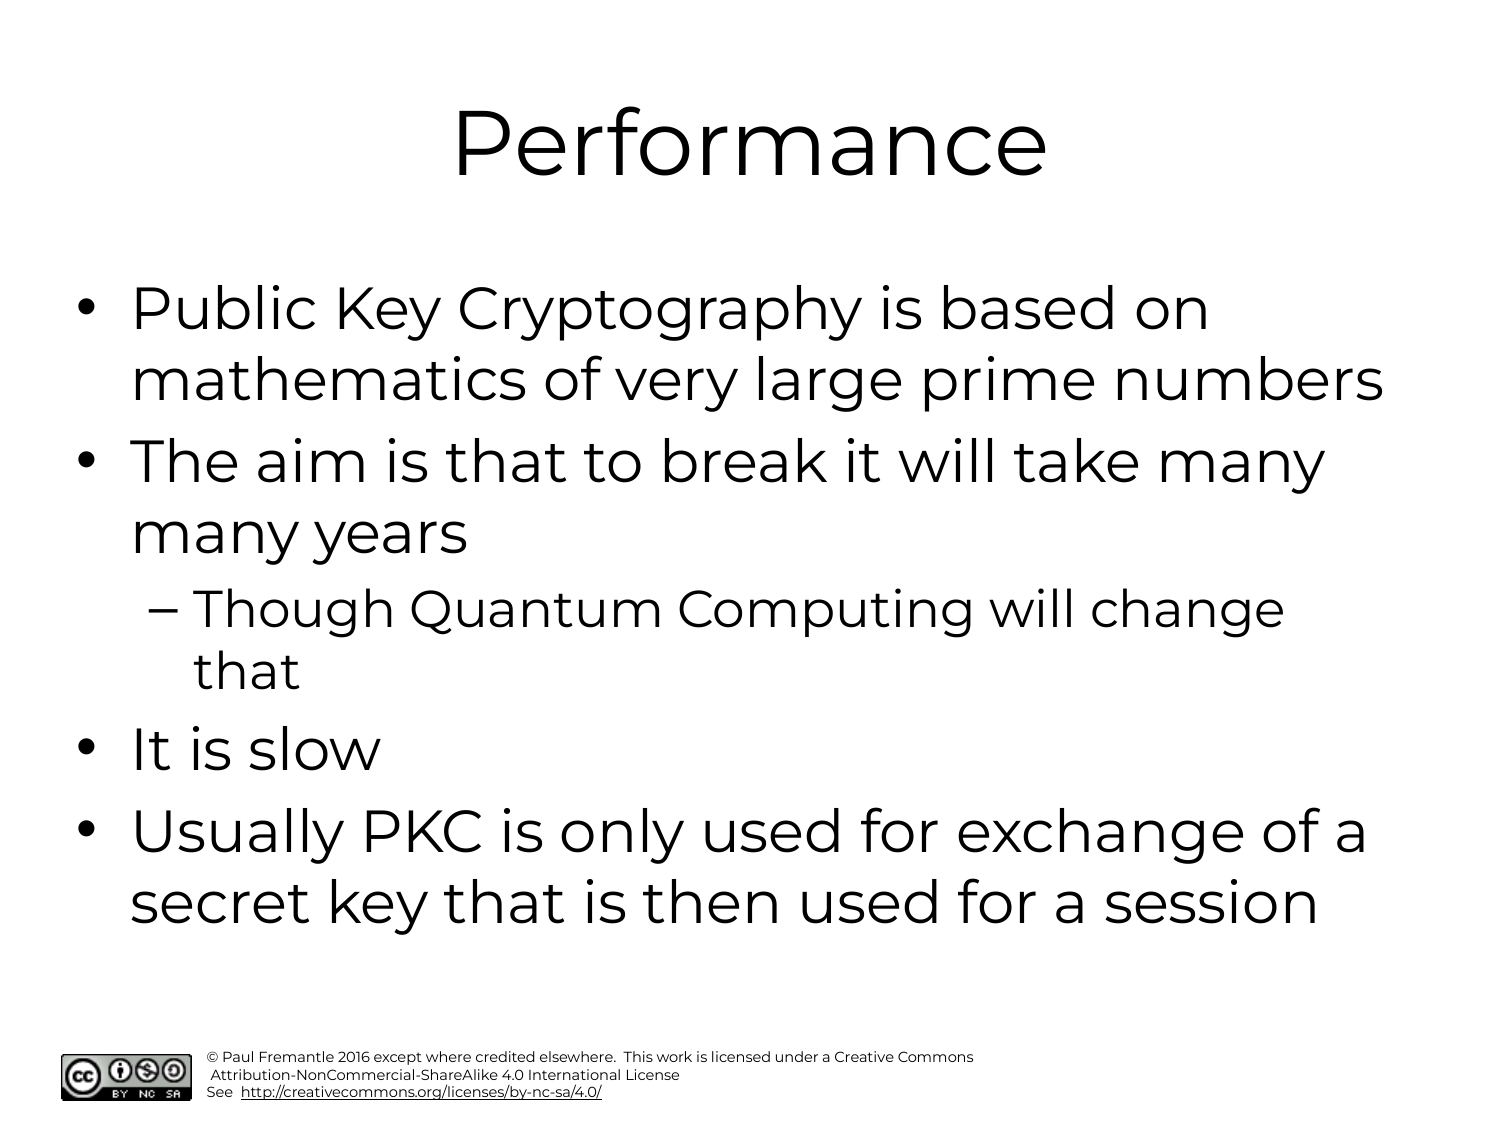

# Performance
Public Key Cryptography is based on mathematics of very large prime numbers
The aim is that to break it will take many many years
Though Quantum Computing will change that
It is slow
Usually PKC is only used for exchange of a secret key that is then used for a session